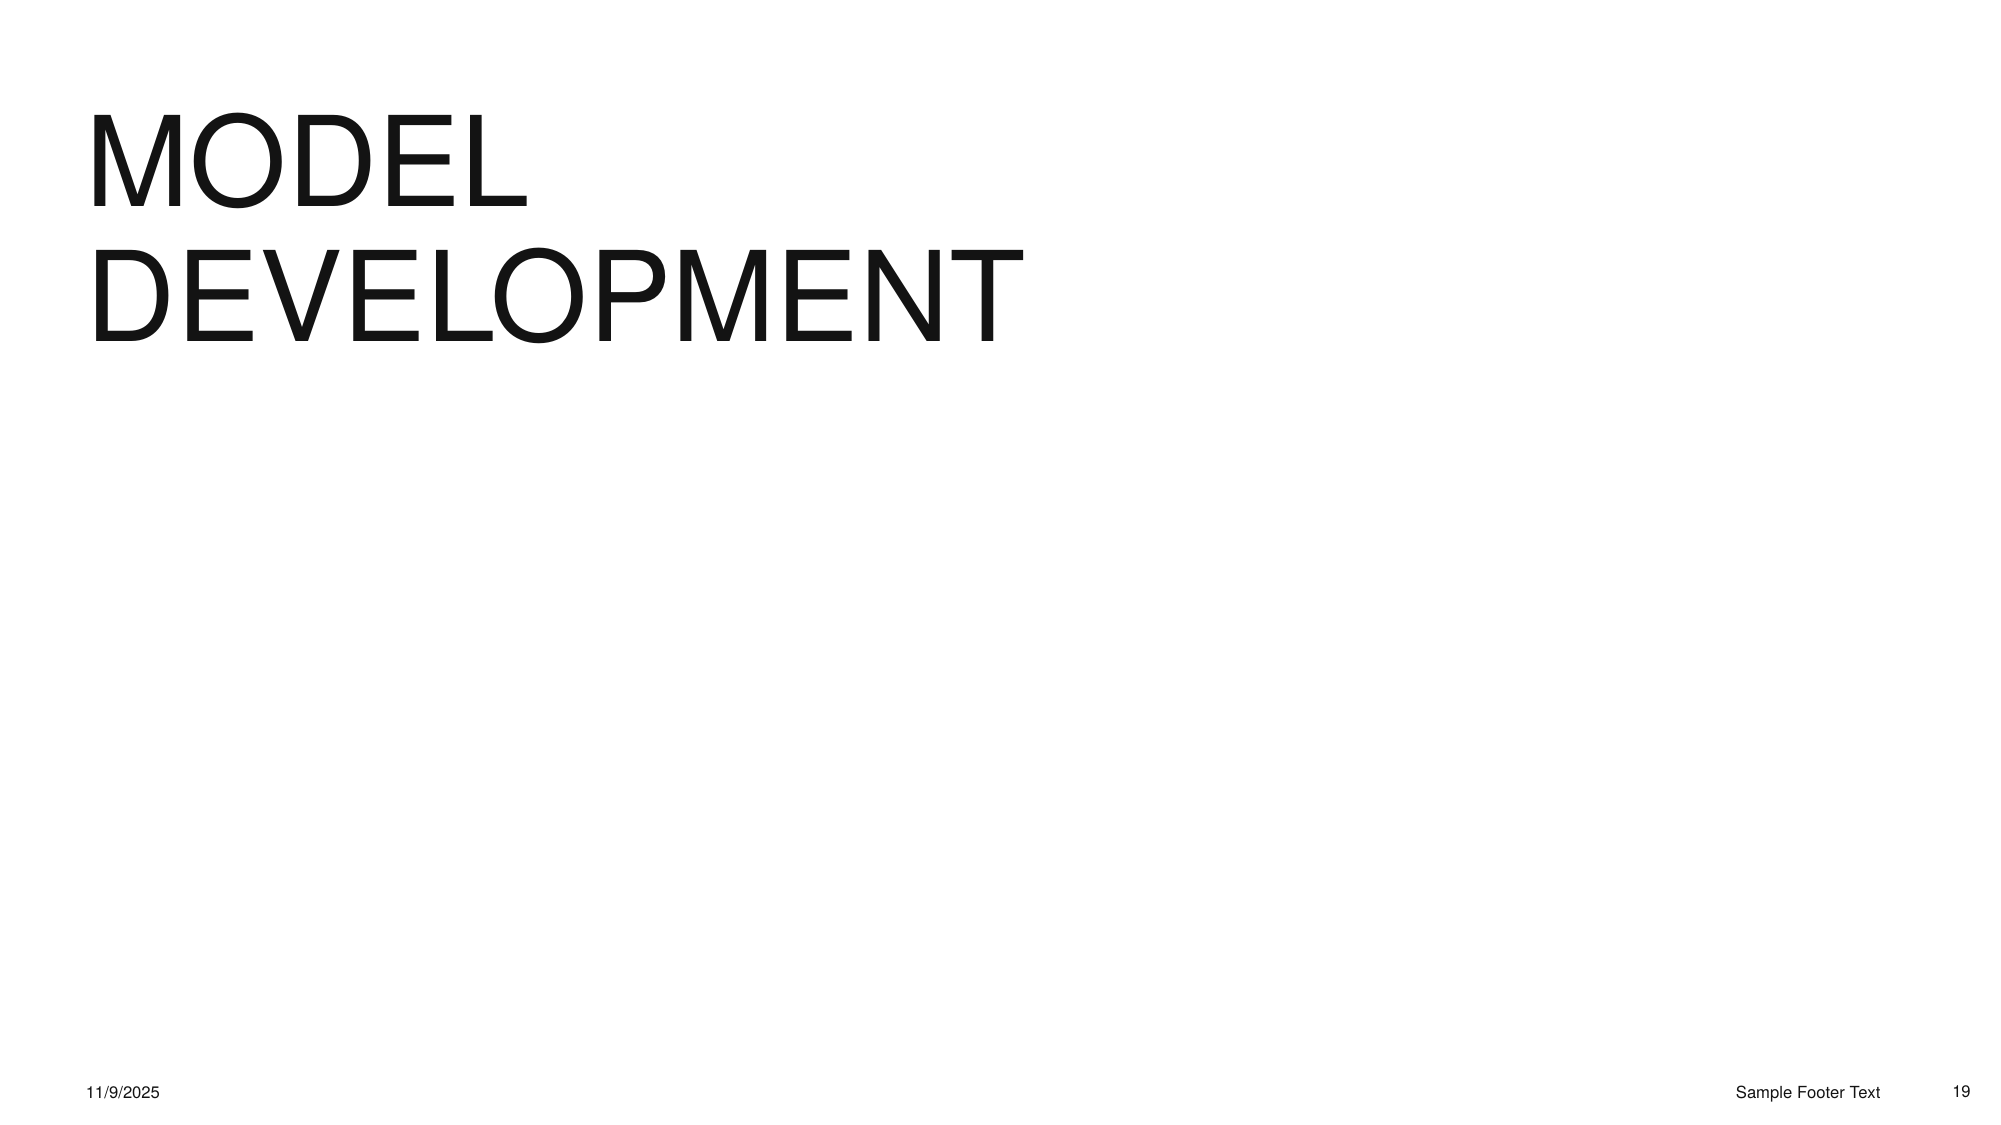

# Model Development

11/9/2025
Sample Footer Text
19